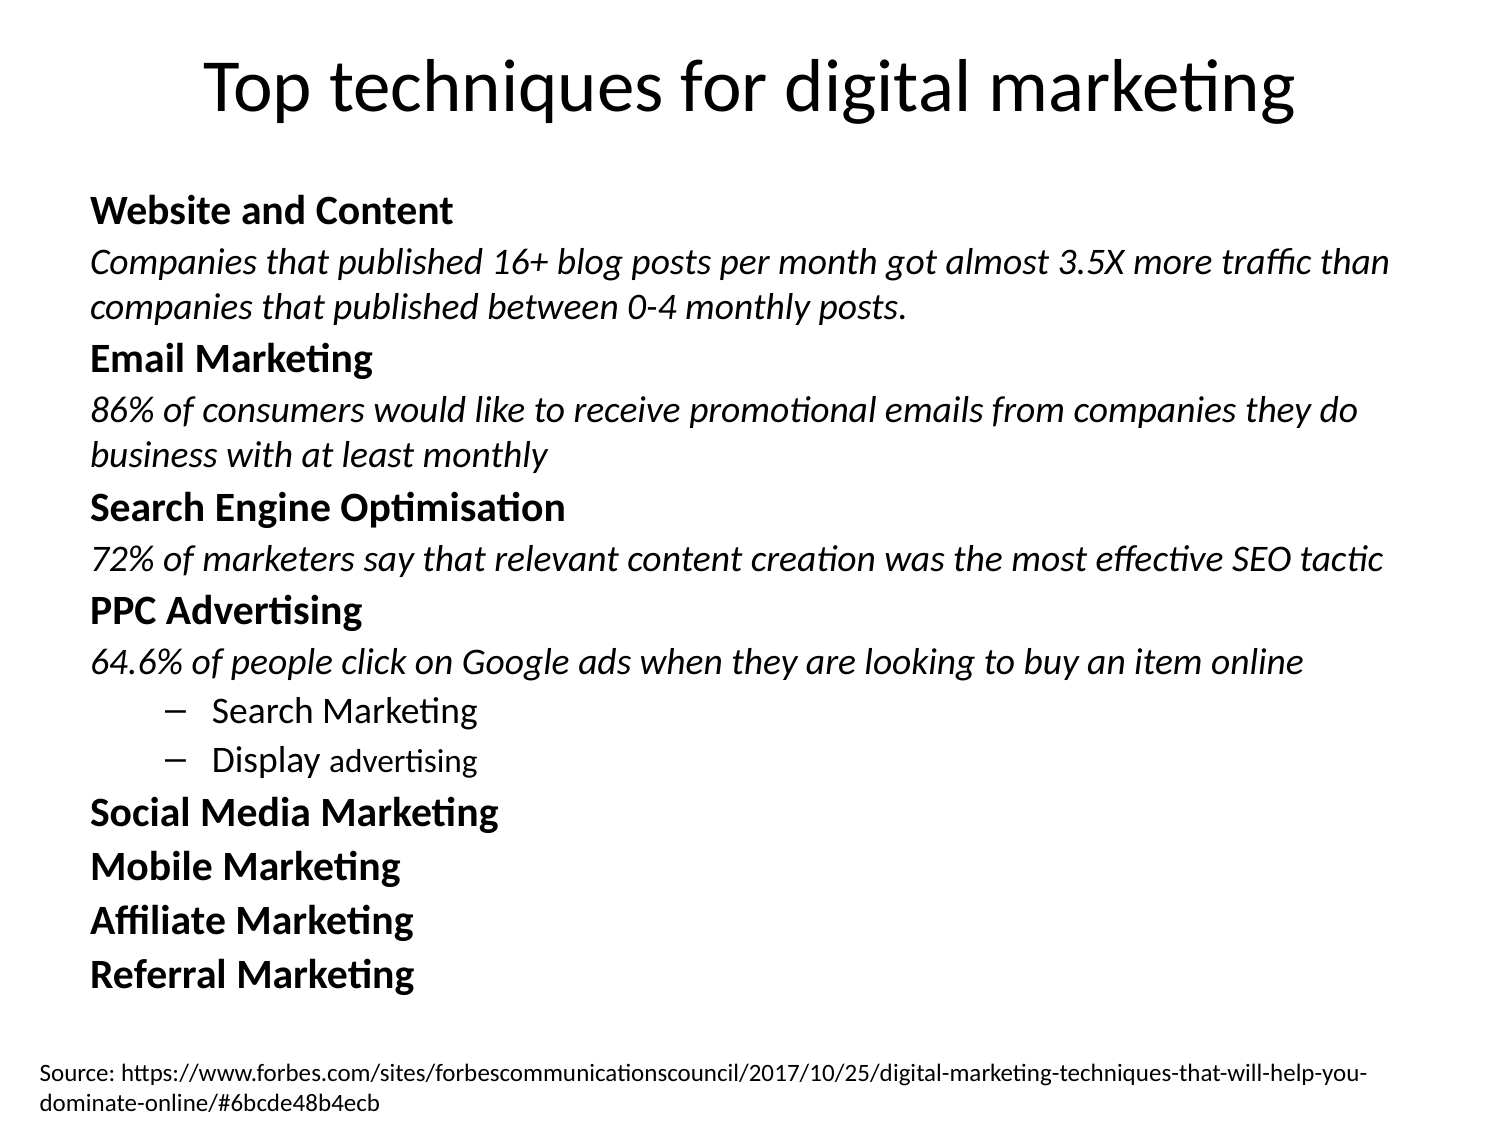

# Top techniques for digital marketing
Website and Content
Companies that published 16+ blog posts per month got almost 3.5X more traffic than companies that published between 0-4 monthly posts.
Email Marketing
86% of consumers would like to receive promotional emails from companies they do business with at least monthly
Search Engine Optimisation
72% of marketers say that relevant content creation was the most effective SEO tactic
PPC Advertising
64.6% of people click on Google ads when they are looking to buy an item online
Search Marketing
Display advertising
Social Media Marketing
Mobile Marketing
Affiliate Marketing
Referral Marketing
Source: https://www.forbes.com/sites/forbescommunicationscouncil/2017/10/25/digital-marketing-techniques-that-will-help-you-dominate-online/#6bcde48b4ecb